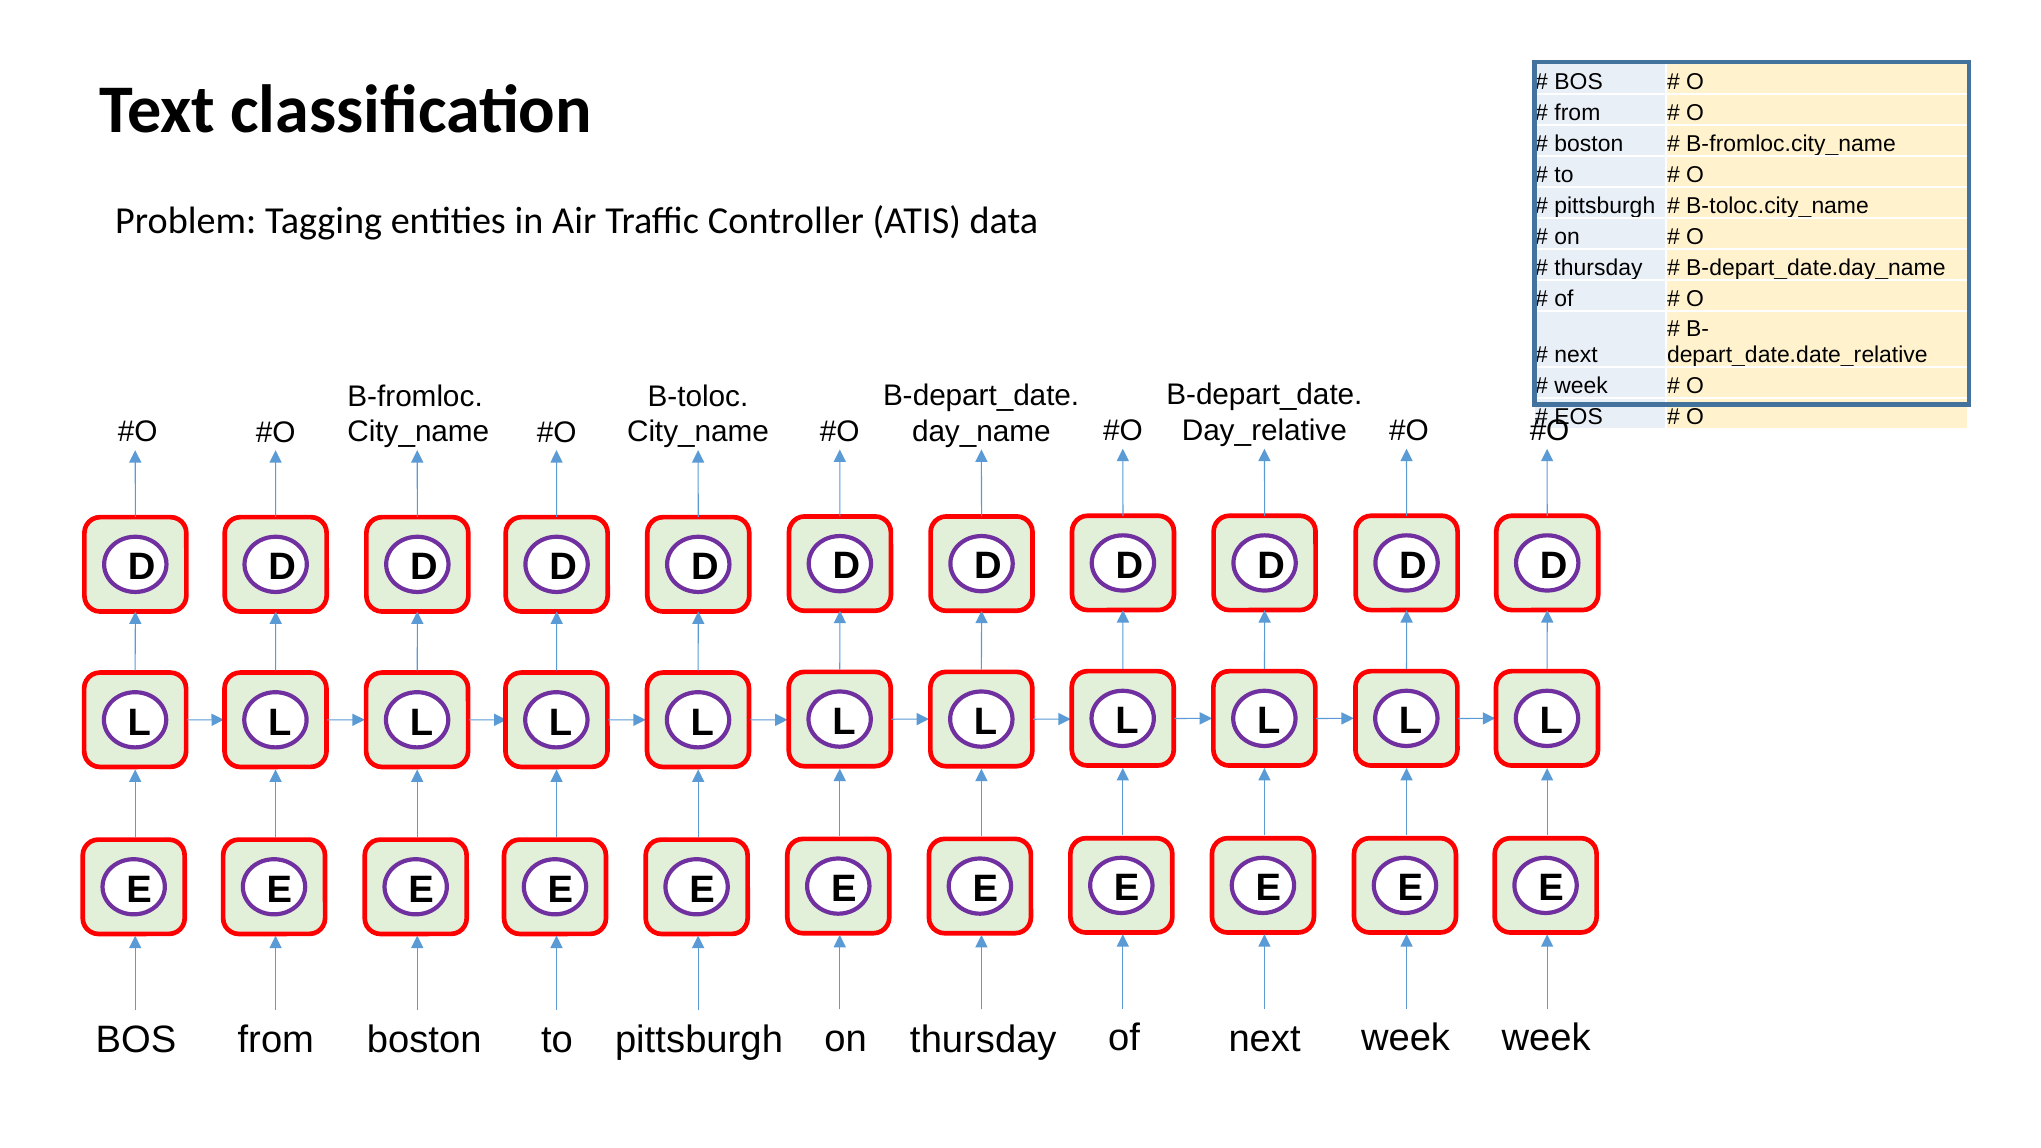

Text classification

| # BOS | # O |
| --- | --- |
| # from | # O |
| # boston | # B-fromloc.city\_name |
| # to | # O |
| # pittsburgh | # B-toloc.city\_name |
| # on | # O |
| # thursday | # B-depart\_date.day\_name |
| # of | # O |
| # next | # B-depart\_date.date\_relative |
| # week | # O |
| # EOS | # O |
Problem: Tagging entities in Air Traffic Controller (ATIS) data
B-depart_date.
Day_relative

D

L

E
next
B-depart_date.
day_name

D

L

E
thursday
B-fromloc.
City_name

D

L

E
boston
B-toloc.
City_name

D

L

E
pittsburgh
#O

D

L

E
week
#O

D

L

E
week
#O

D

L

E
of
#O

D

L

E
on
#O

D

L

E
BOS
#O

D

L

E
from
#O

D

L

E
to